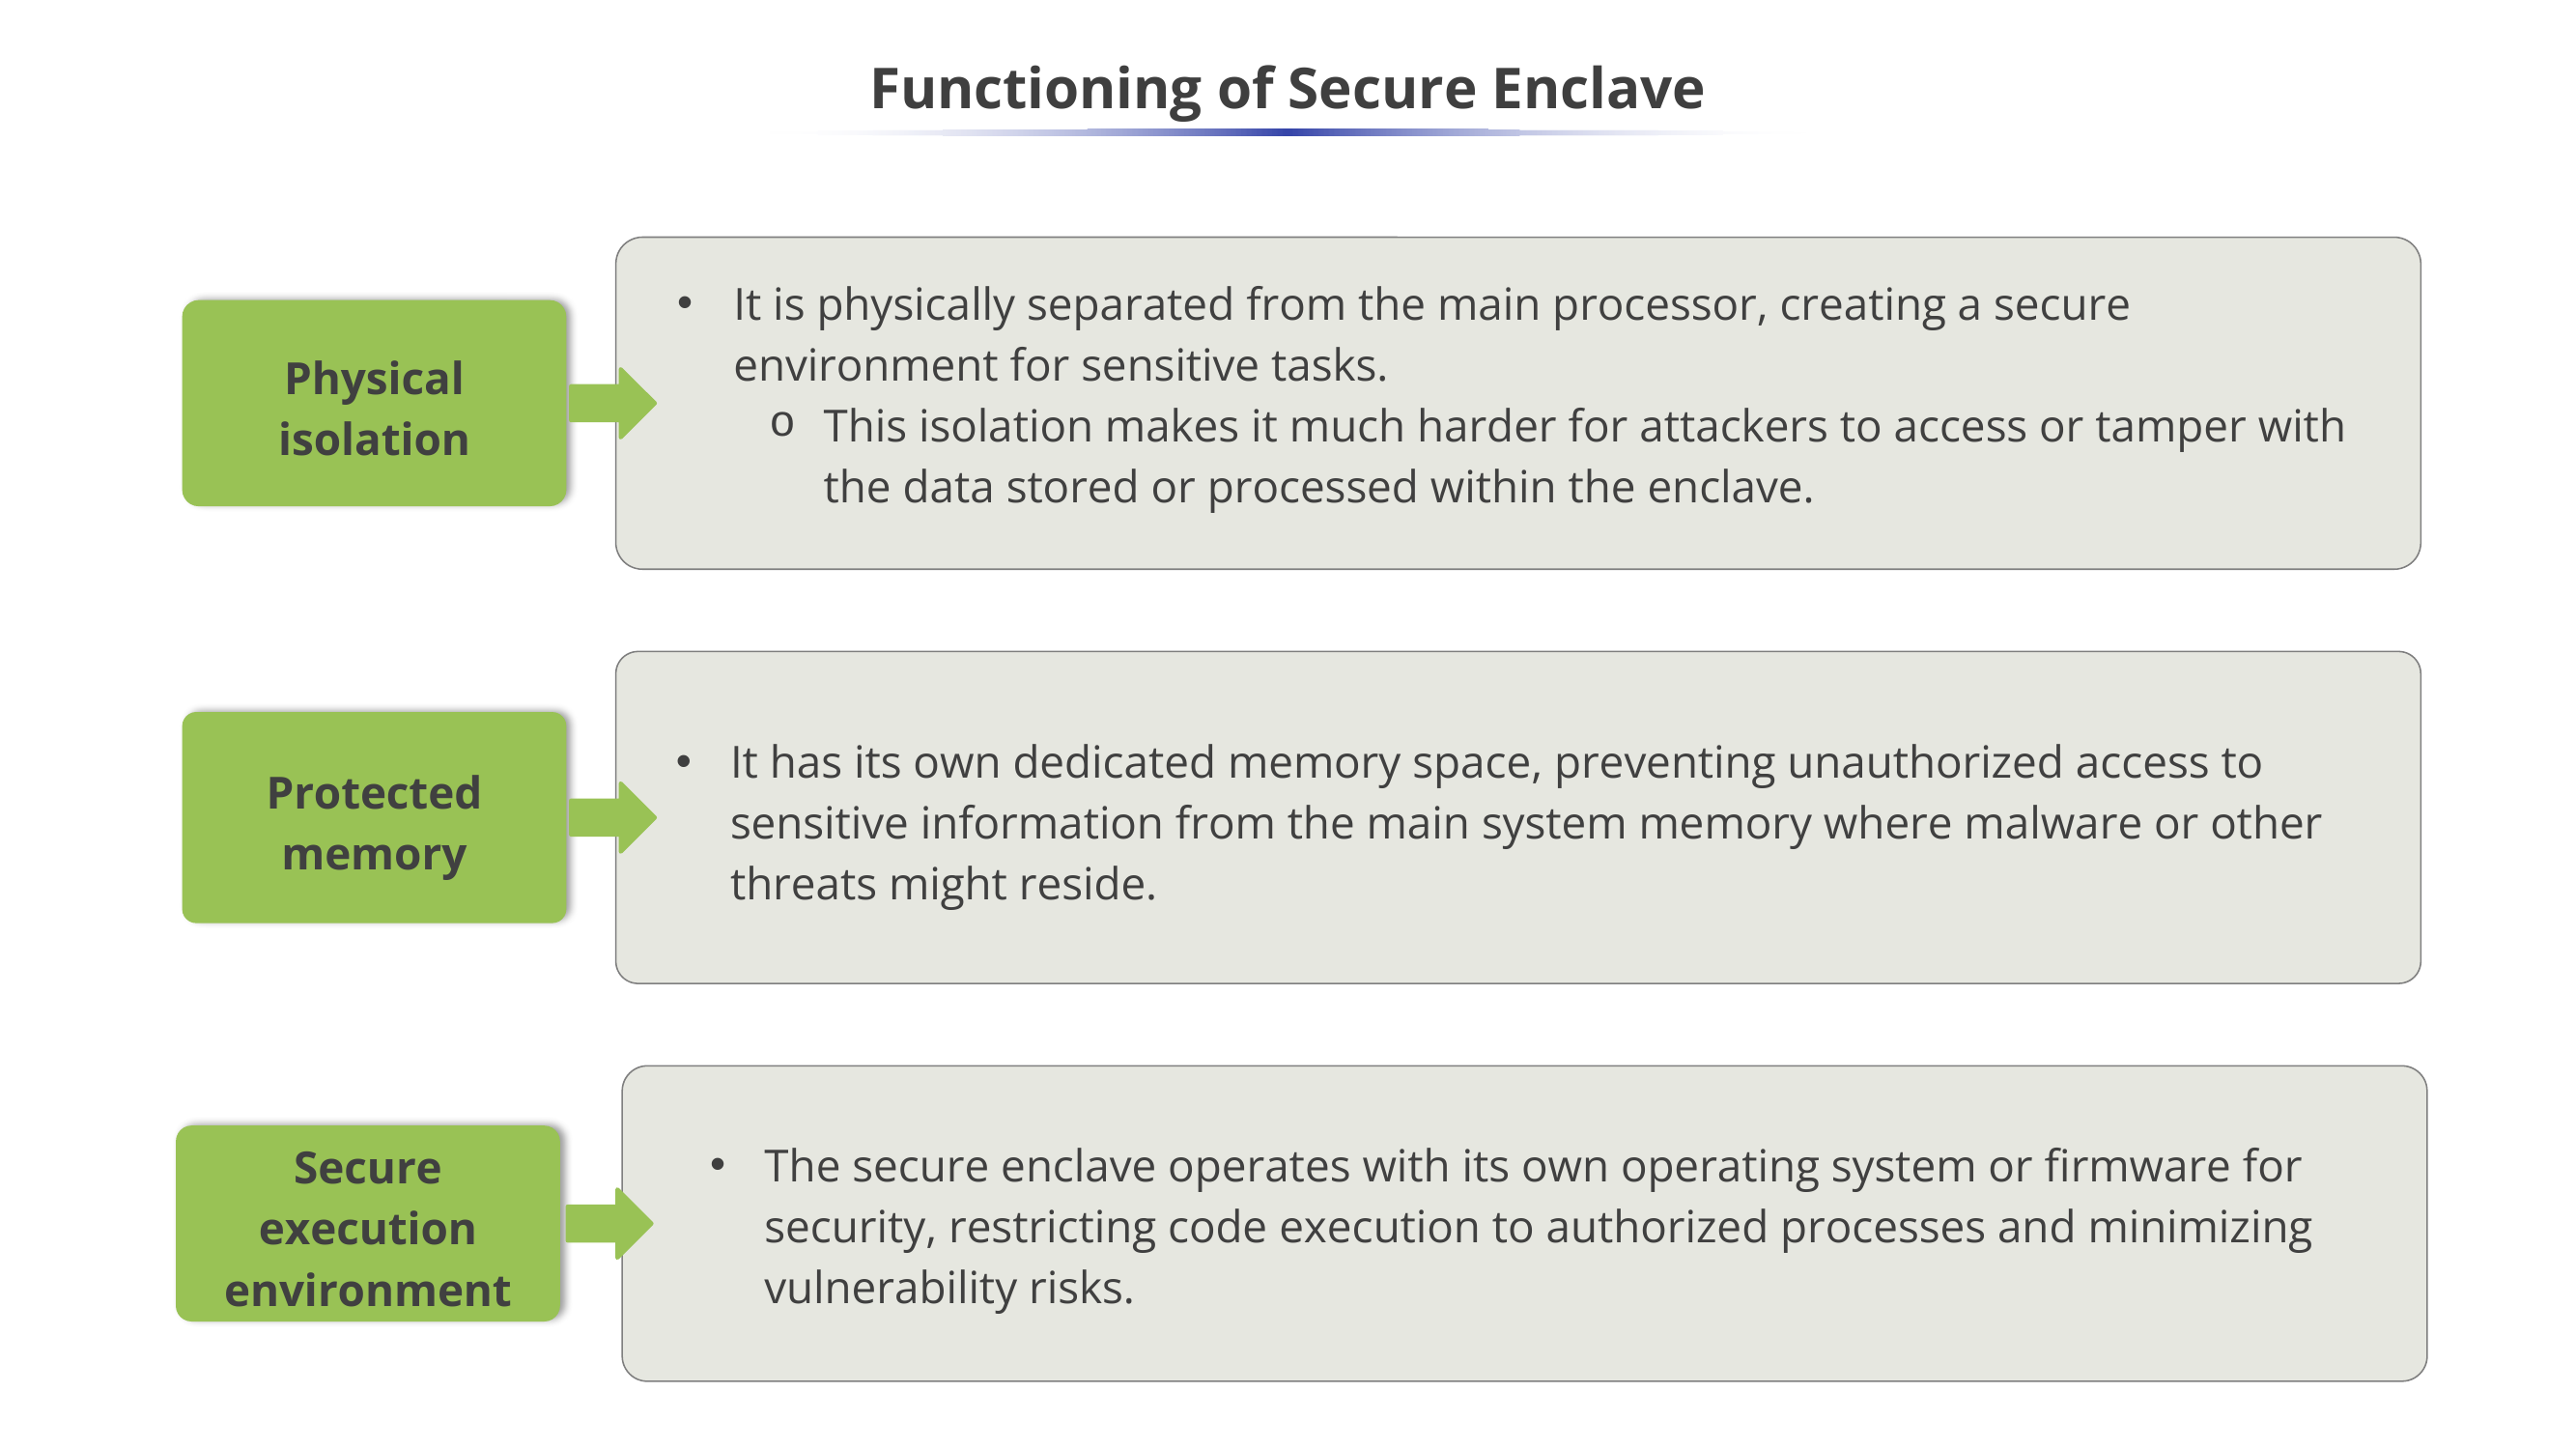

# Functioning of Secure Enclave

It is physically separated from the main processor, creating a secure environment for sensitive tasks.
This isolation makes it much harder for attackers to access or tamper with the data stored or processed within the enclave.

Physical isolation

It has its own dedicated memory space, preventing unauthorized access to sensitive information from the main system memory where malware or other threats might reside.
Protected memory

The secure enclave operates with its own operating system or firmware for security, restricting code execution to authorized processes and minimizing vulnerability risks.

Secure execution environment